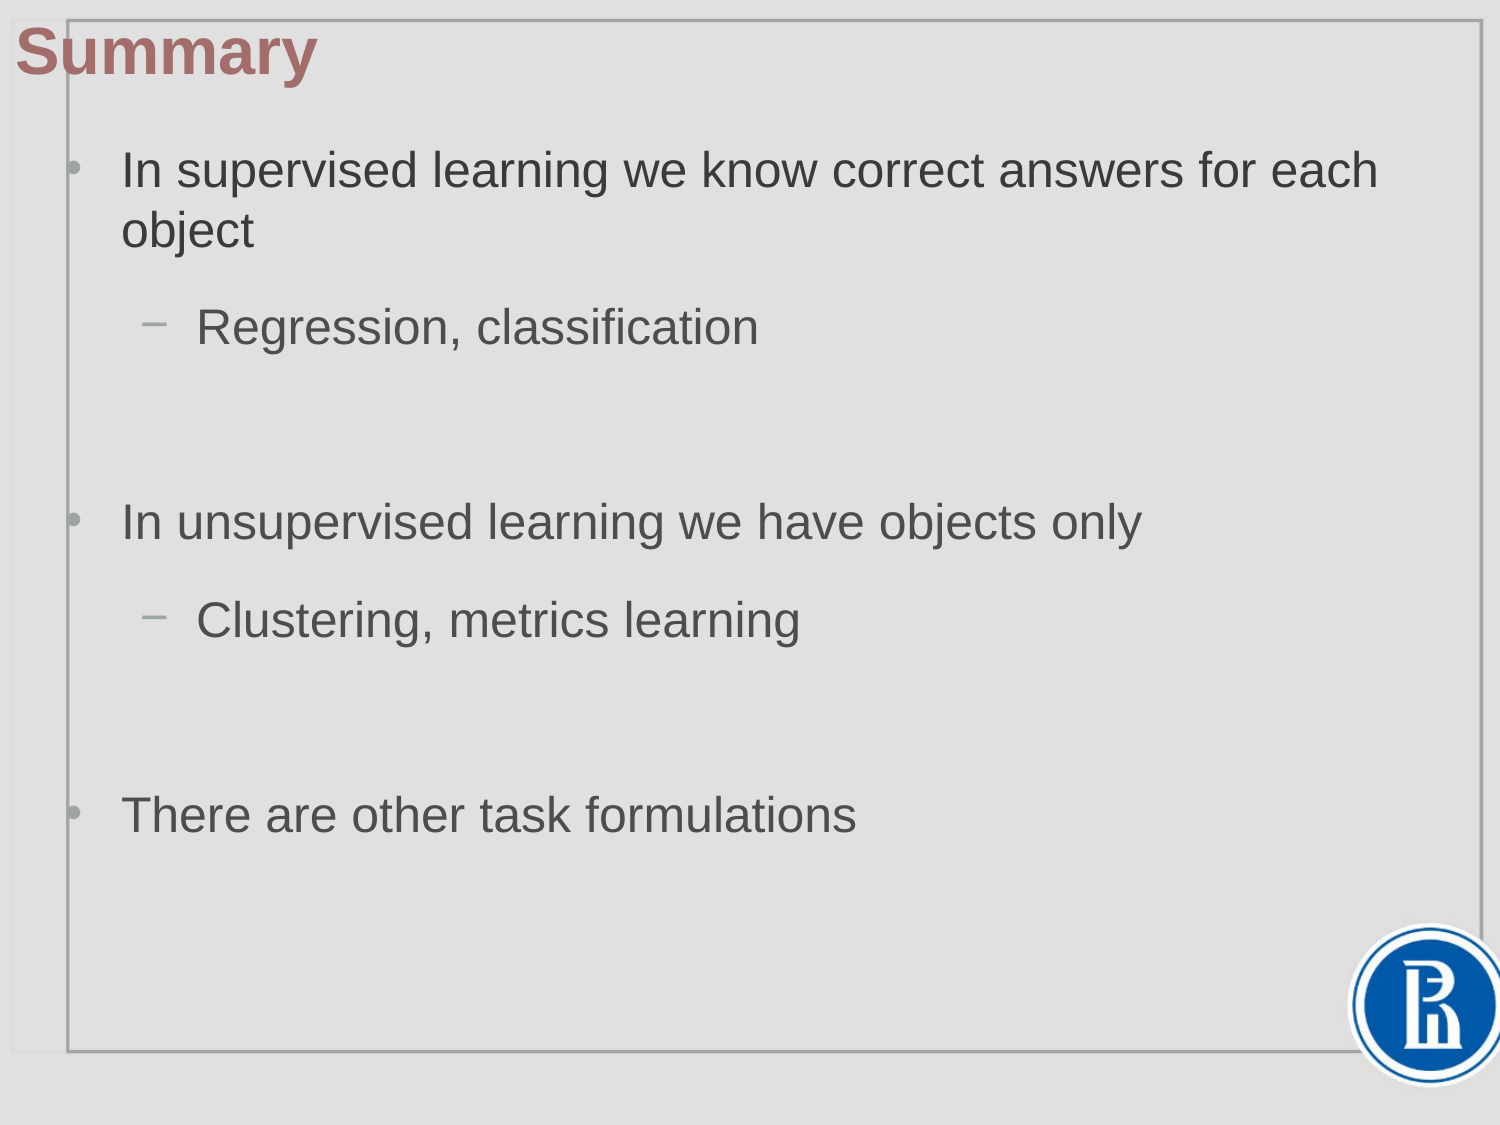

# Summary
In supervised learning we know correct answers for each object
Regression, classification

In unsupervised learning we have objects only
Clustering, metrics learning

There are other task formulations